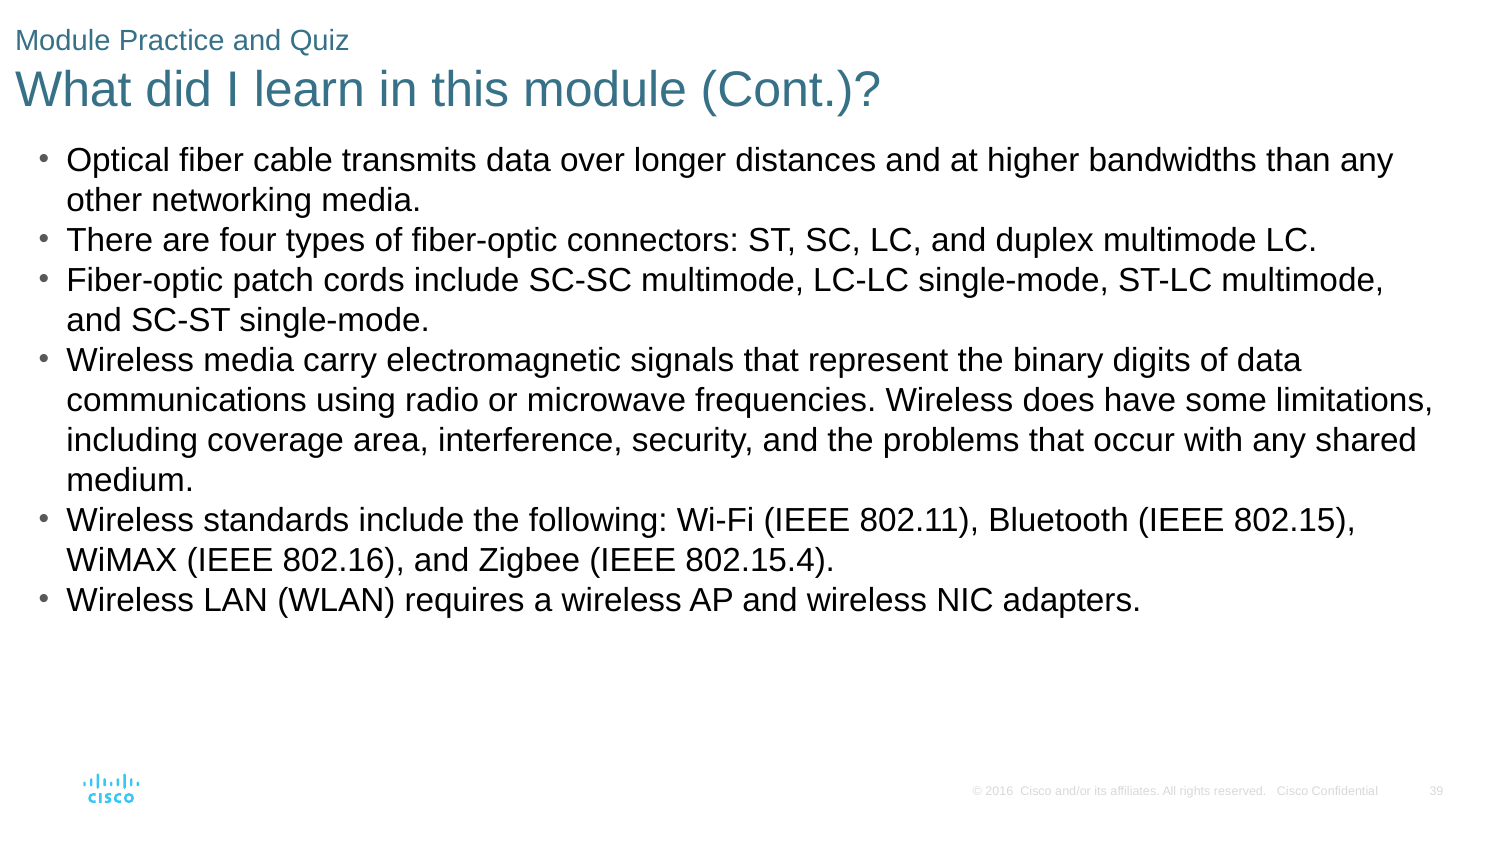

# Module Practice and Quiz What did I learn in this module (Cont.)?
Optical fiber cable transmits data over longer distances and at higher bandwidths than any other networking media.
There are four types of fiber-optic connectors: ST, SC, LC, and duplex multimode LC.
Fiber-optic patch cords include SC-SC multimode, LC-LC single-mode, ST-LC multimode, and SC-ST single-mode.
Wireless media carry electromagnetic signals that represent the binary digits of data communications using radio or microwave frequencies. Wireless does have some limitations, including coverage area, interference, security, and the problems that occur with any shared medium.
Wireless standards include the following: Wi-Fi (IEEE 802.11), Bluetooth (IEEE 802.15), WiMAX (IEEE 802.16), and Zigbee (IEEE 802.15.4).
Wireless LAN (WLAN) requires a wireless AP and wireless NIC adapters.